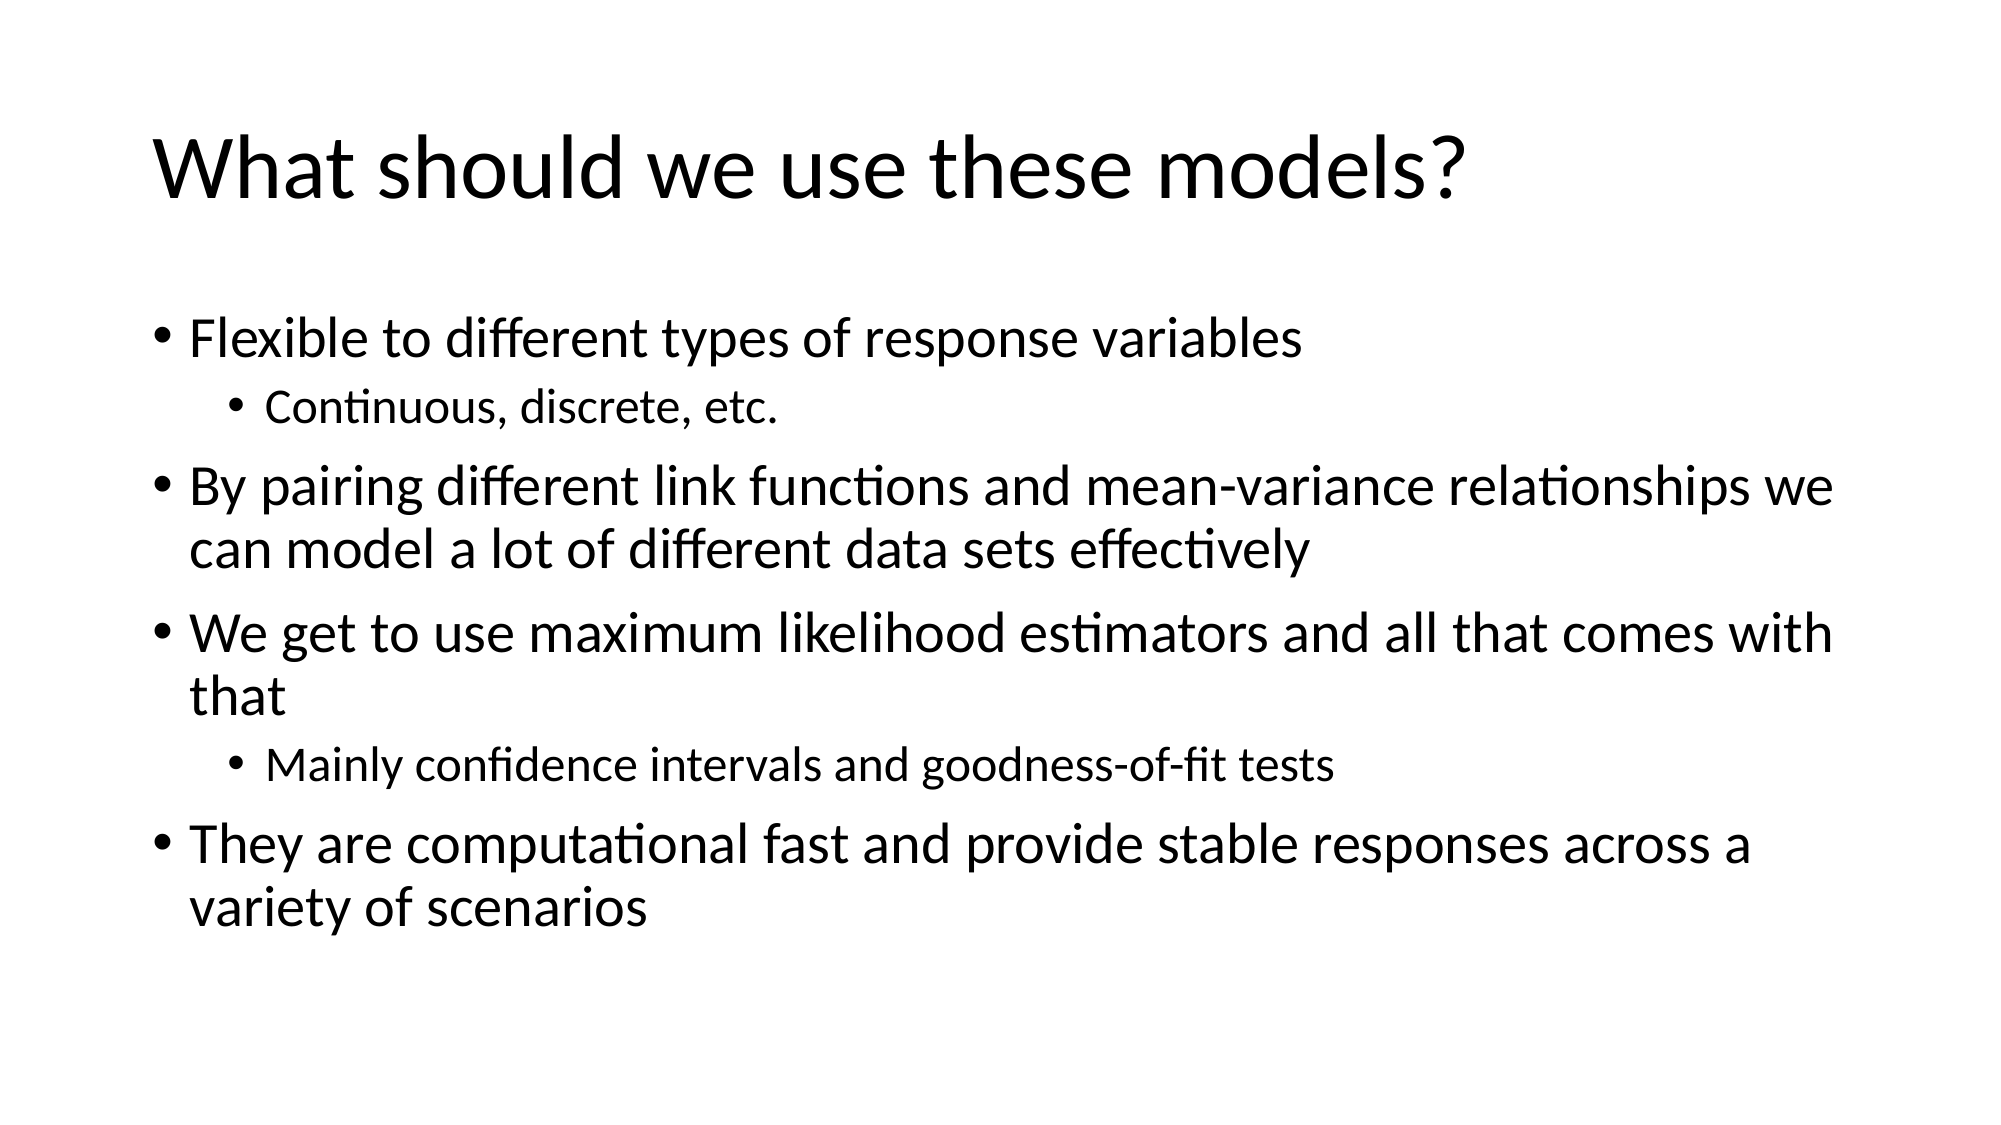

# What should we use these models?
Flexible to different types of response variables
Continuous, discrete, etc.
By pairing different link functions and mean-variance relationships we can model a lot of different data sets effectively
We get to use maximum likelihood estimators and all that comes with that
Mainly confidence intervals and goodness-of-fit tests
They are computational fast and provide stable responses across a variety of scenarios